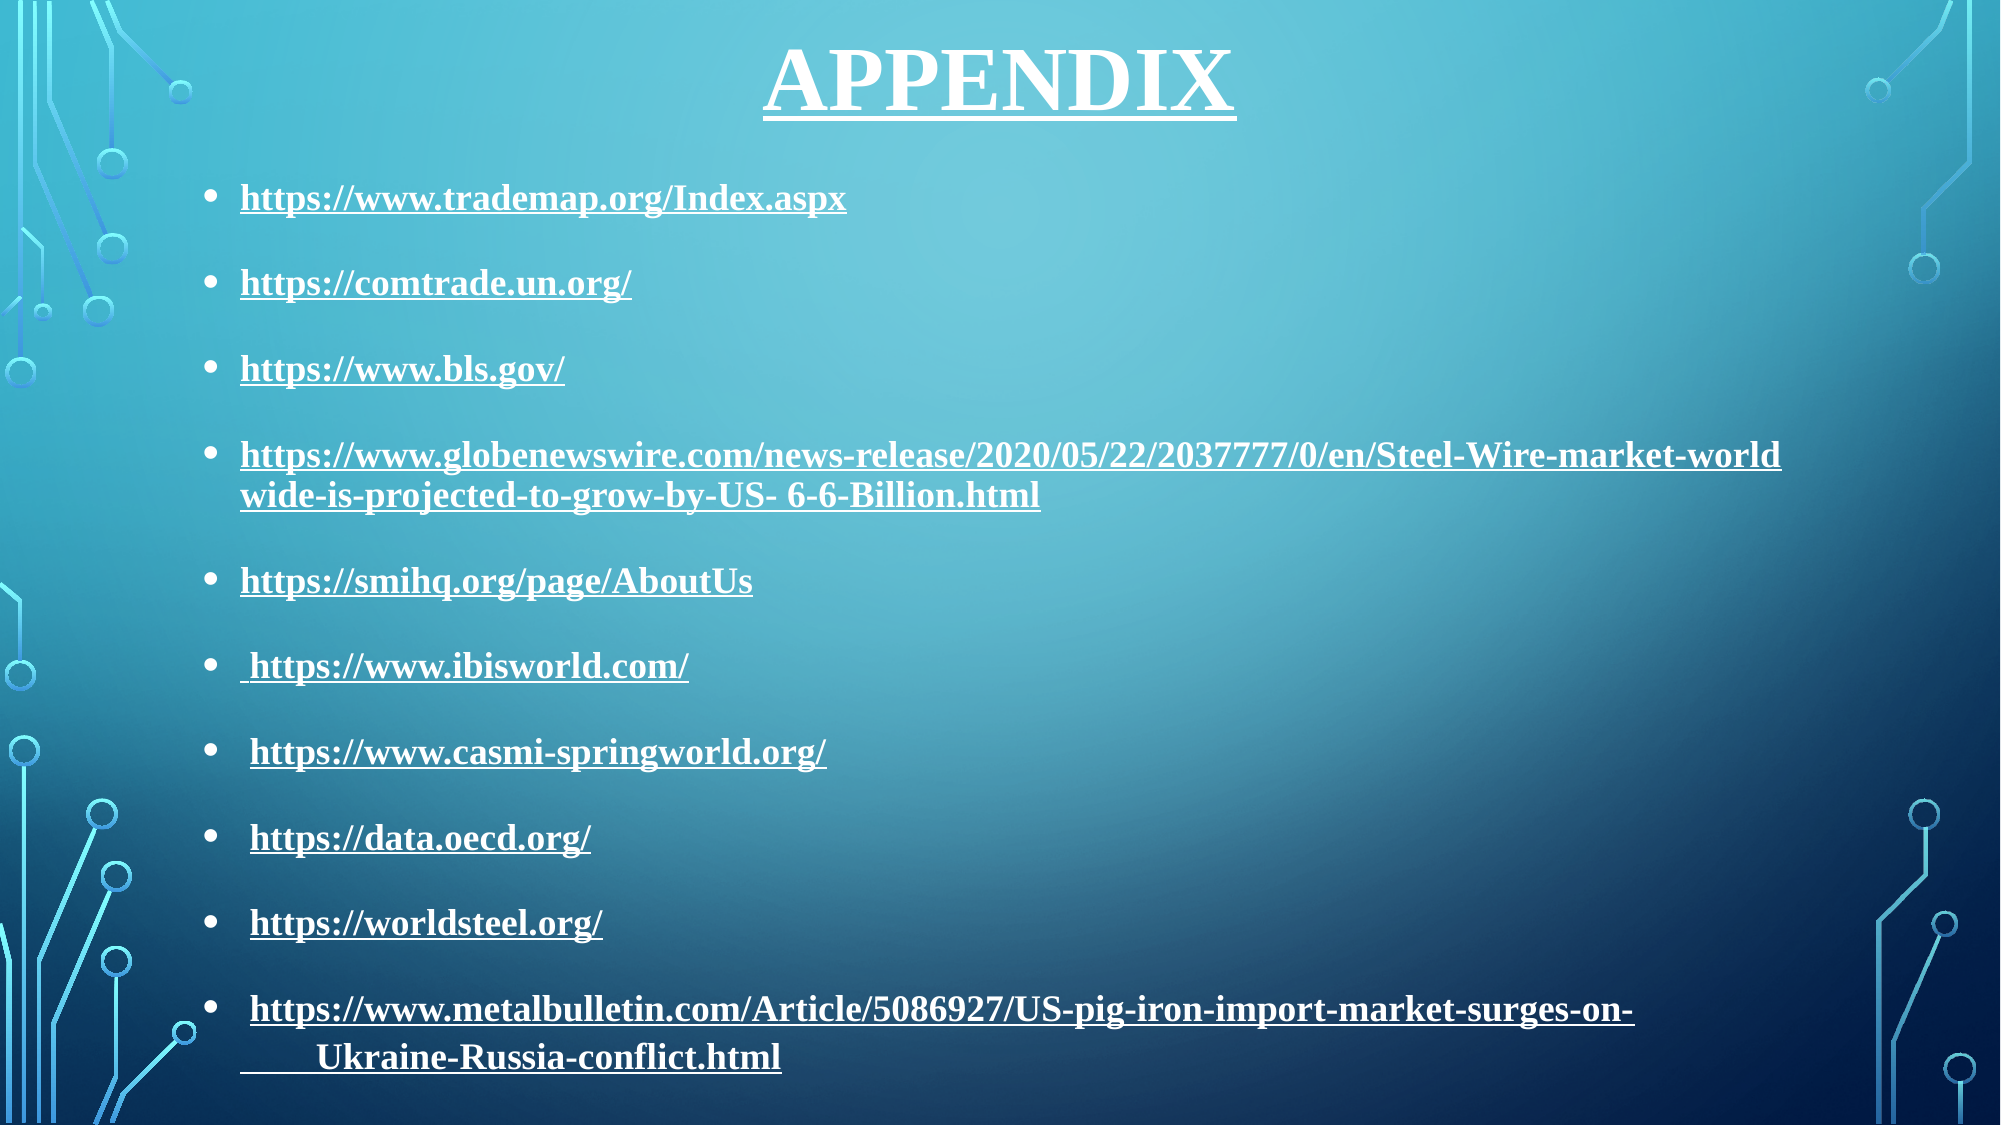

# APPENDIX
https://www.trademap.org/Index.aspx
https://comtrade.un.org/
https://www.bls.gov/
https://www.globenewswire.com/news-release/2020/05/22/2037777/0/en/Steel-Wire-market-worldwide-is-projected-to-grow-by-US- 6-6-Billion.html
https://smihq.org/page/AboutUs
 https://www.ibisworld.com/
 https://www.casmi-springworld.org/
 https://data.oecd.org/
 https://worldsteel.org/
 https://www.metalbulletin.com/Article/5086927/US-pig-iron-import-market-surges-on-
        Ukraine-Russia-conflict.html